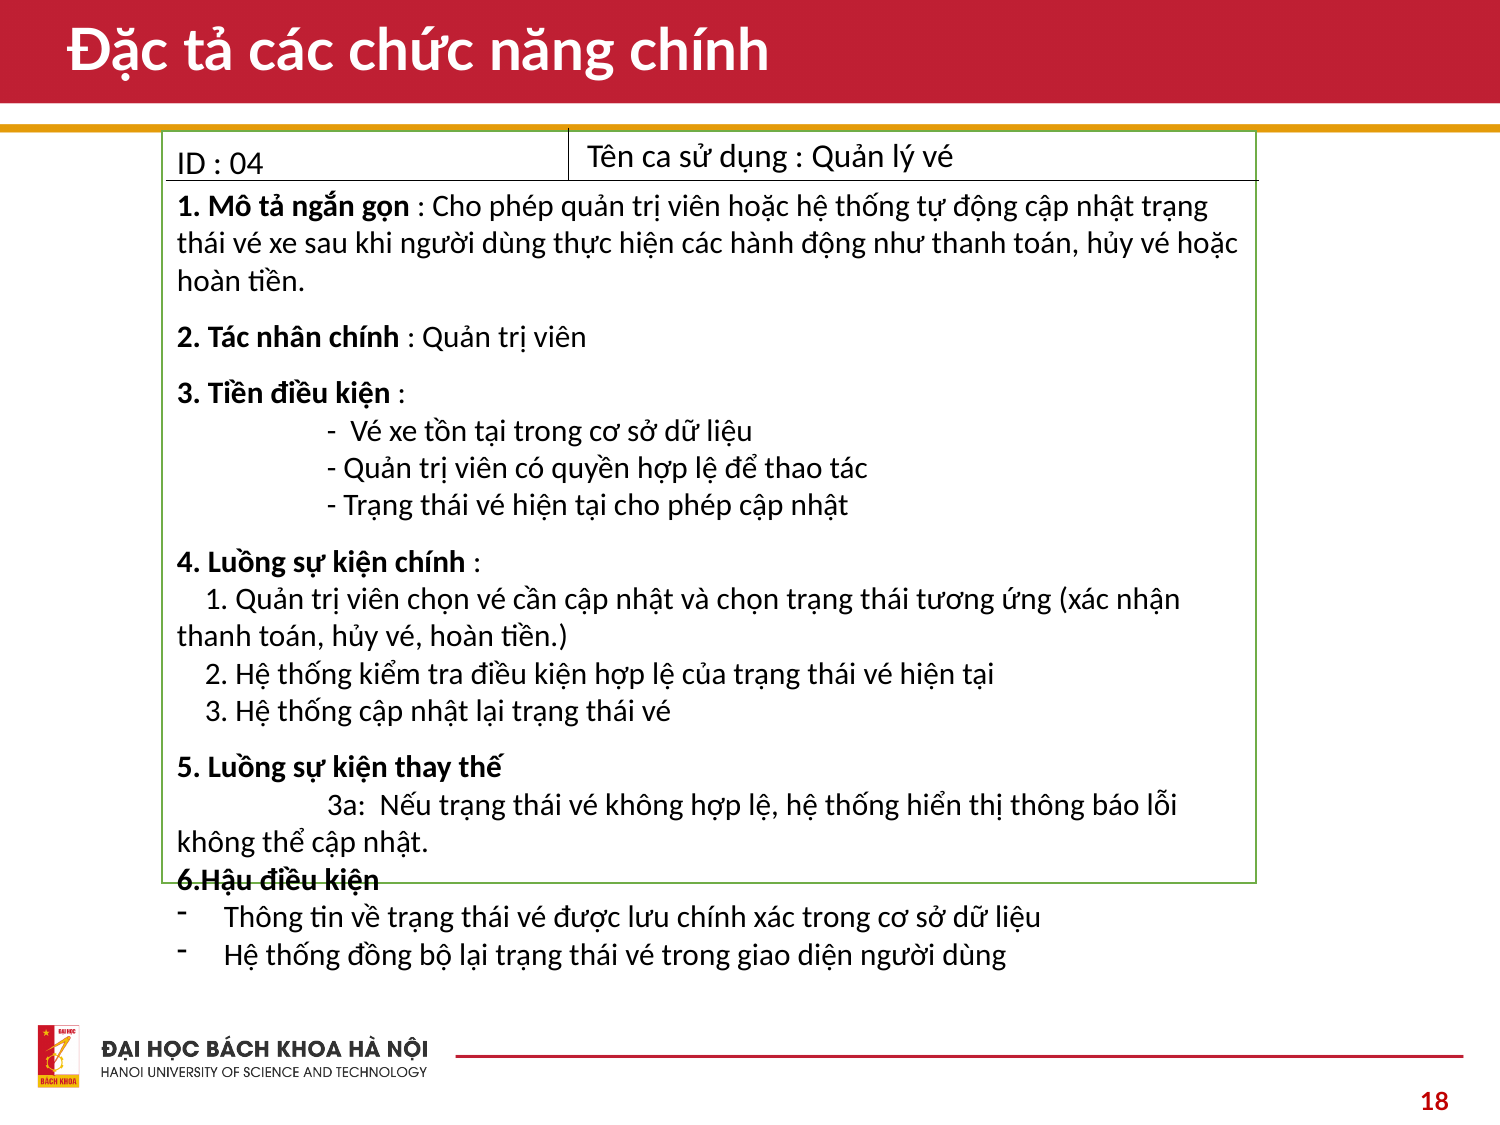

# Đặc tả các chức năng chính
Tên ca sử dụng : Quản lý vé

ID : 04
1. Mô tả ngắn gọn : Cho phép quản trị viên hoặc hệ thống tự động cập nhật trạng thái vé xe sau khi người dùng thực hiện các hành động như thanh toán, hủy vé hoặc hoàn tiền.
2. Tác nhân chính : Quản trị viên
3. Tiền điều kiện :
	-  Vé xe tồn tại trong cơ sở dữ liệu
	- Quản trị viên có quyền hợp lệ để thao tác
	- Trạng thái vé hiện tại cho phép cập nhật
4. Luồng sự kiện chính :
    1. Quản trị viên chọn vé cần cập nhật và chọn trạng thái tương ứng (xác nhận thanh toán, hủy vé, hoàn tiền.)
    2. Hệ thống kiểm tra điều kiện hợp lệ của trạng thái vé hiện tại
    3. Hệ thống cập nhật lại trạng thái vé
5. Luồng sự kiện thay thế
	3a:  Nếu trạng thái vé không hợp lệ, hệ thống hiển thị thông báo lỗi không thể cập nhật.
6.Hậu điều kiện
Thông tin về trạng thái vé được lưu chính xác trong cơ sở dữ liệu
Hệ thống đồng bộ lại trạng thái vé trong giao diện người dùng

18